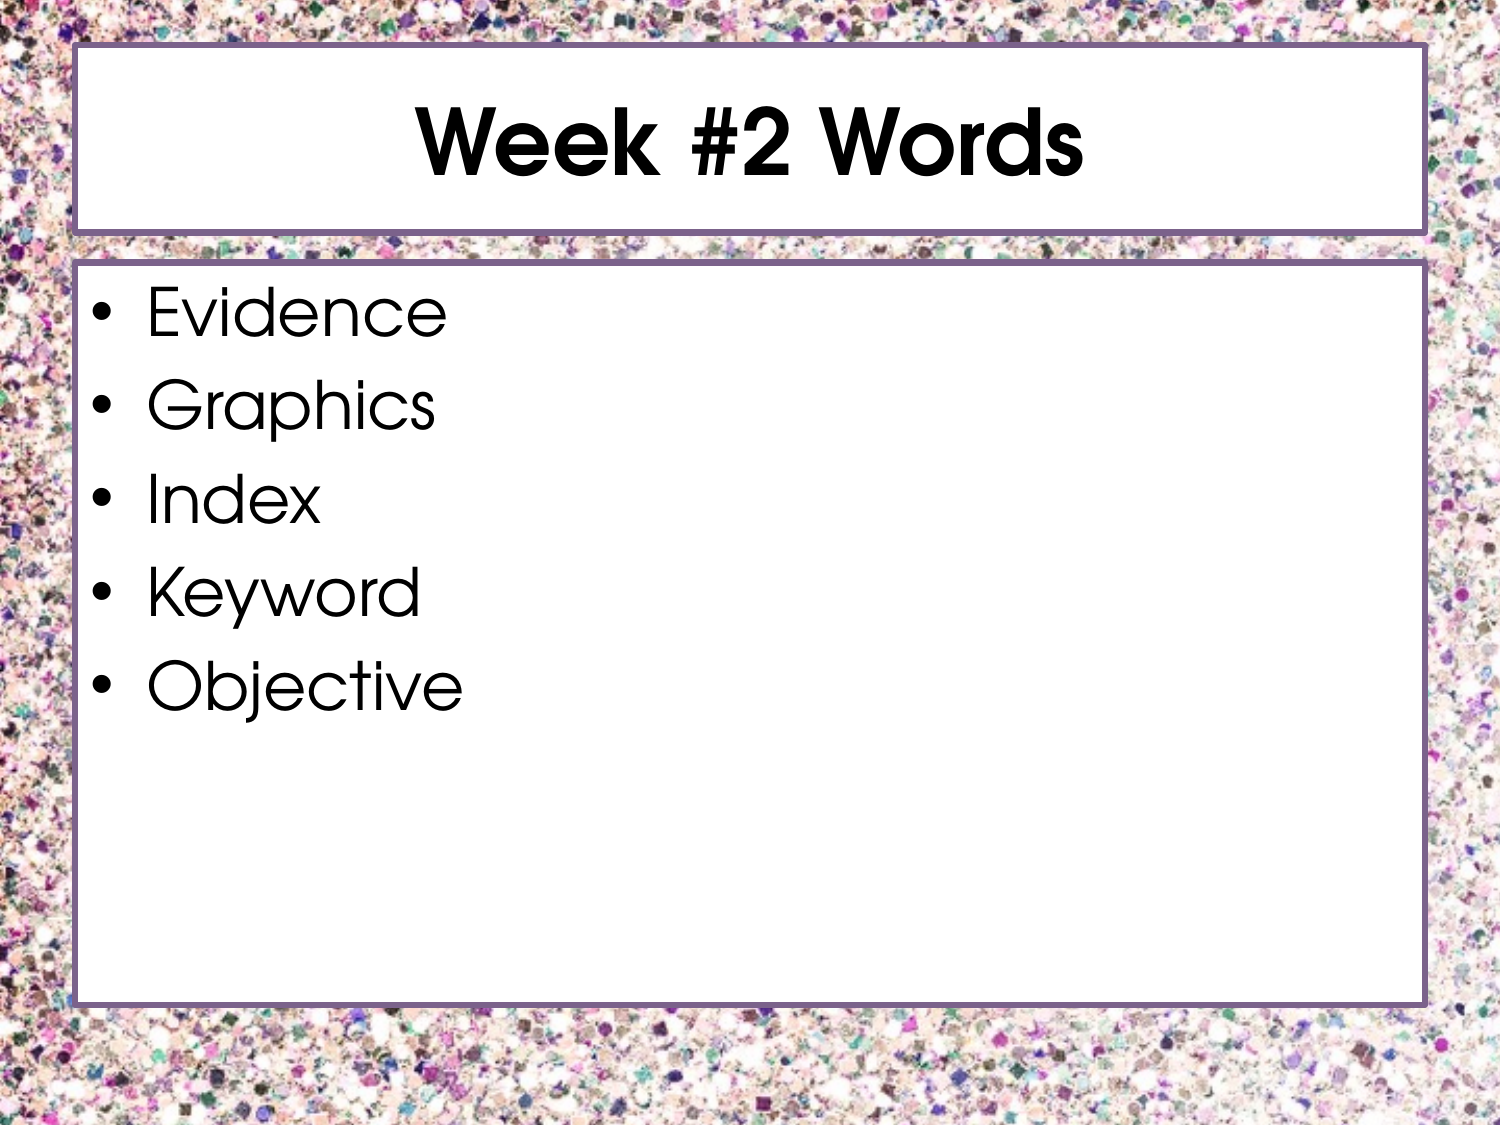

# Week #2 Words
Evidence
Graphics
Index
Keyword
Objective